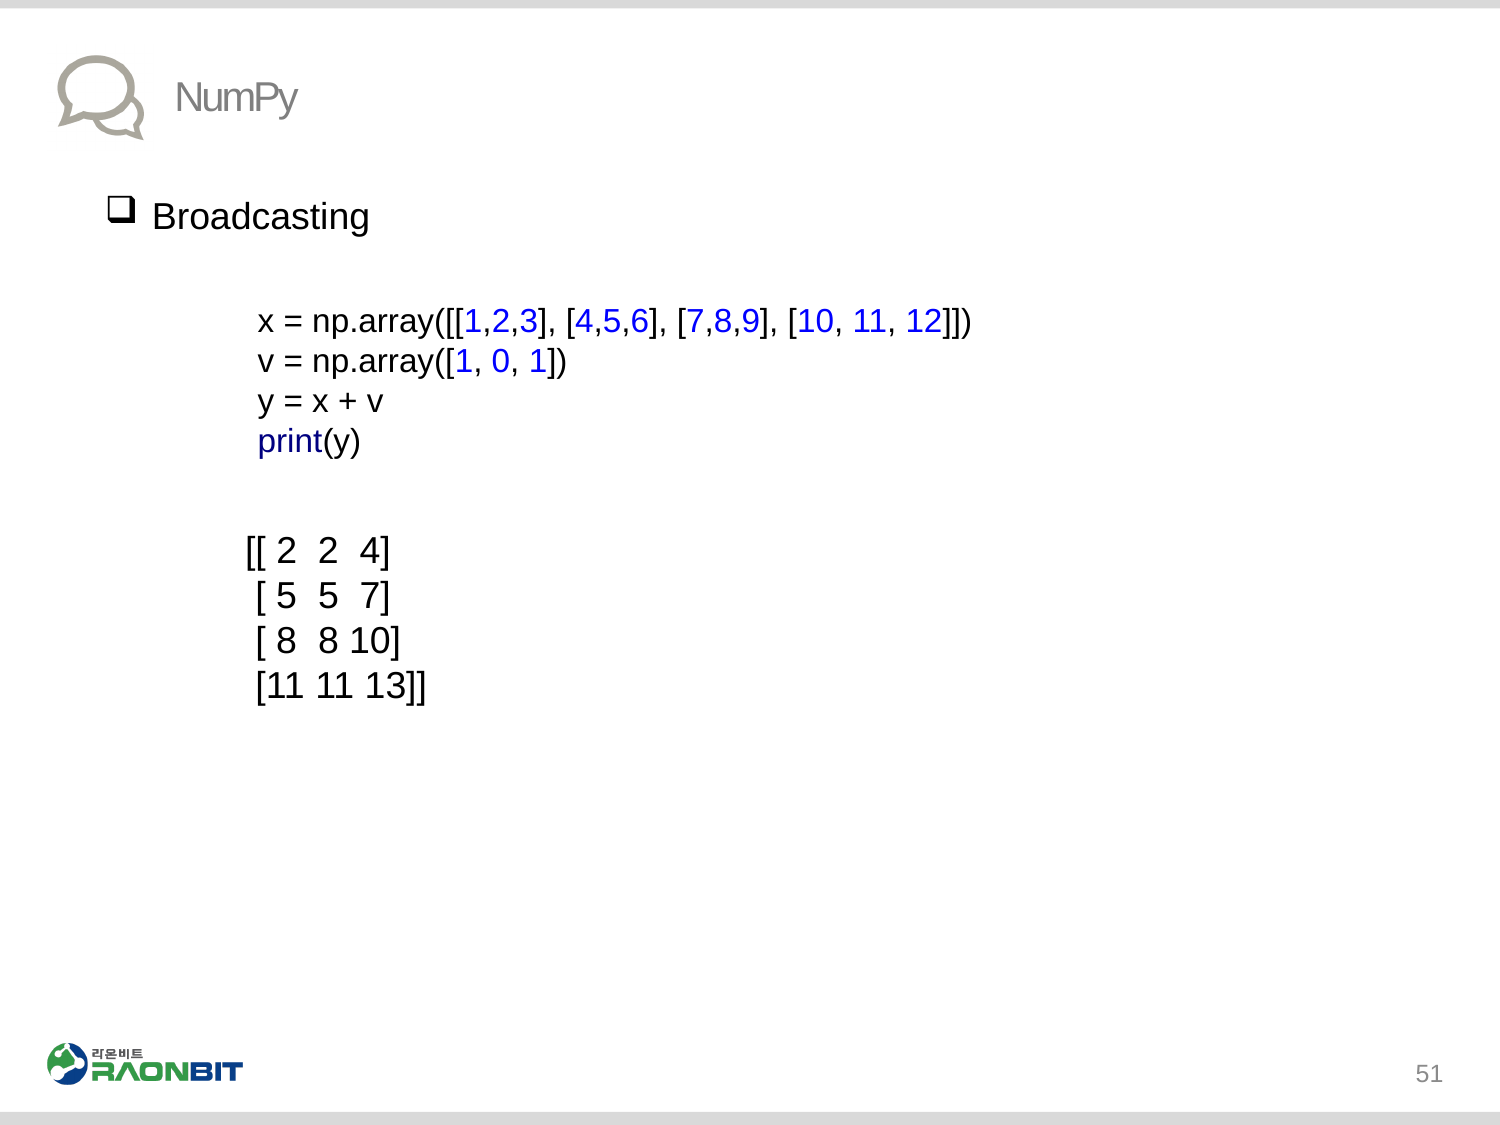

# NumPy
Broadcasting
x = np.array([[1,2,3], [4,5,6], [7,8,9], [10, 11, 12]])
v = np.array([1, 0, 1])
y = x + v
print(y)
[[ 2  2  4]
 [ 5  5  7]
 [ 8  8 10]
 [11 11 13]]
51